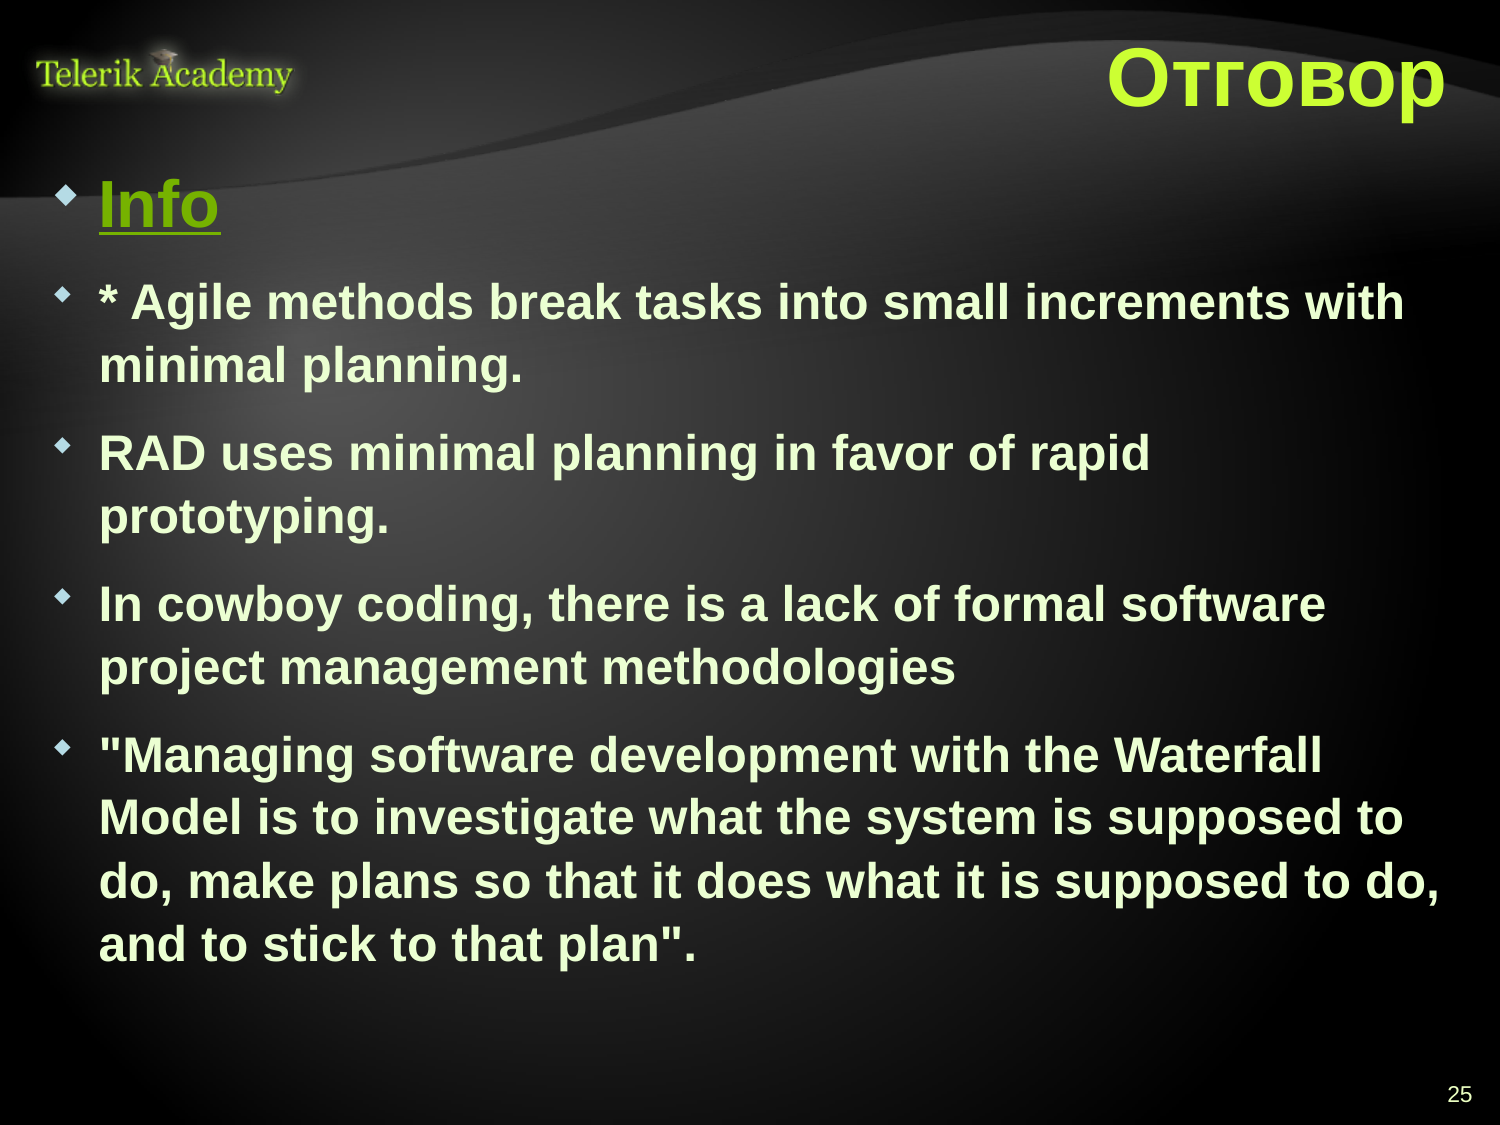

# Отговор
Info
* Agile methods break tasks into small increments with minimal planning.
RAD uses minimal planning in favor of rapid prototyping.
In cowboy coding, there is a lack of formal software project management methodologies
"Managing software development with the Waterfall Model is to investigate what the system is supposed to do, make plans so that it does what it is supposed to do, and to stick to that plan".

25